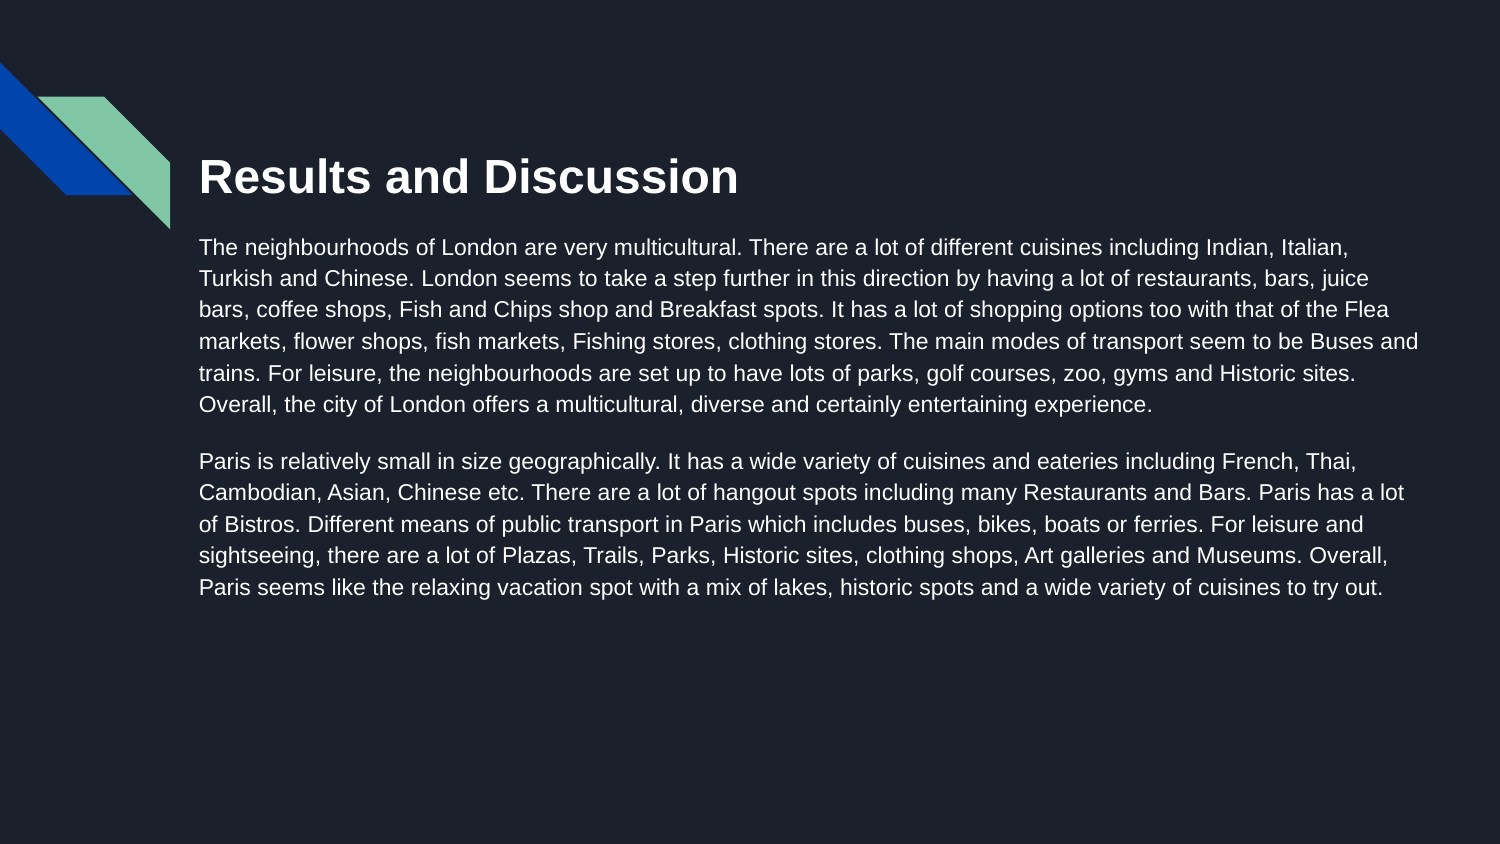

Results and Discussion
The neighbourhoods of London are very multicultural. There are a lot of different cuisines including Indian, Italian, Turkish and Chinese. London seems to take a step further in this direction by having a lot of restaurants, bars, juice bars, coffee shops, Fish and Chips shop and Breakfast spots. It has a lot of shopping options too with that of the Flea markets, flower shops, fish markets, Fishing stores, clothing stores. The main modes of transport seem to be Buses and trains. For leisure, the neighbourhoods are set up to have lots of parks, golf courses, zoo, gyms and Historic sites. Overall, the city of London offers a multicultural, diverse and certainly entertaining experience.
Paris is relatively small in size geographically. It has a wide variety of cuisines and eateries including French, Thai, Cambodian, Asian, Chinese etc. There are a lot of hangout spots including many Restaurants and Bars. Paris has a lot of Bistros. Different means of public transport in Paris which includes buses, bikes, boats or ferries. For leisure and sightseeing, there are a lot of Plazas, Trails, Parks, Historic sites, clothing shops, Art galleries and Museums. Overall, Paris seems like the relaxing vacation spot with a mix of lakes, historic spots and a wide variety of cuisines to try out.